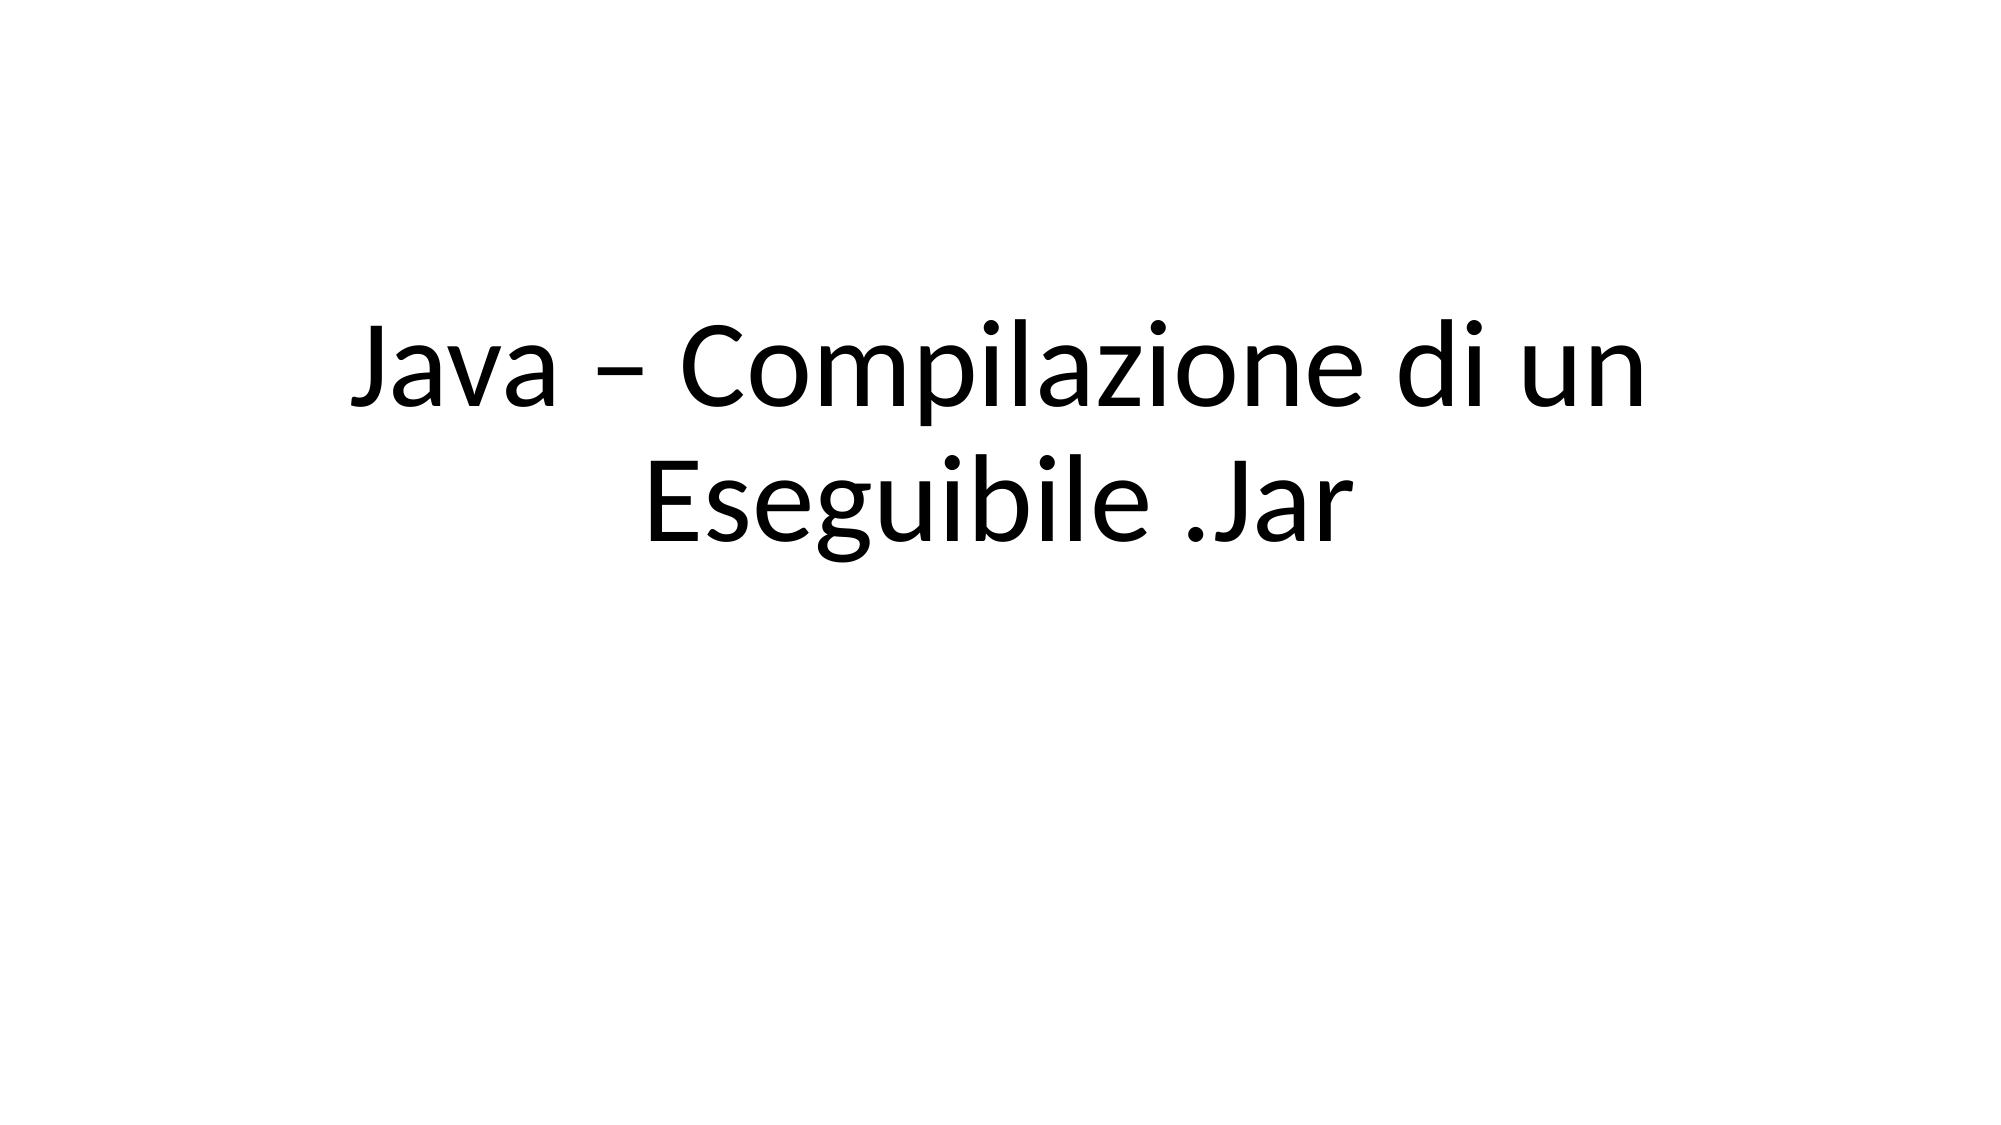

# Java – Compilazione di un Eseguibile .Jar